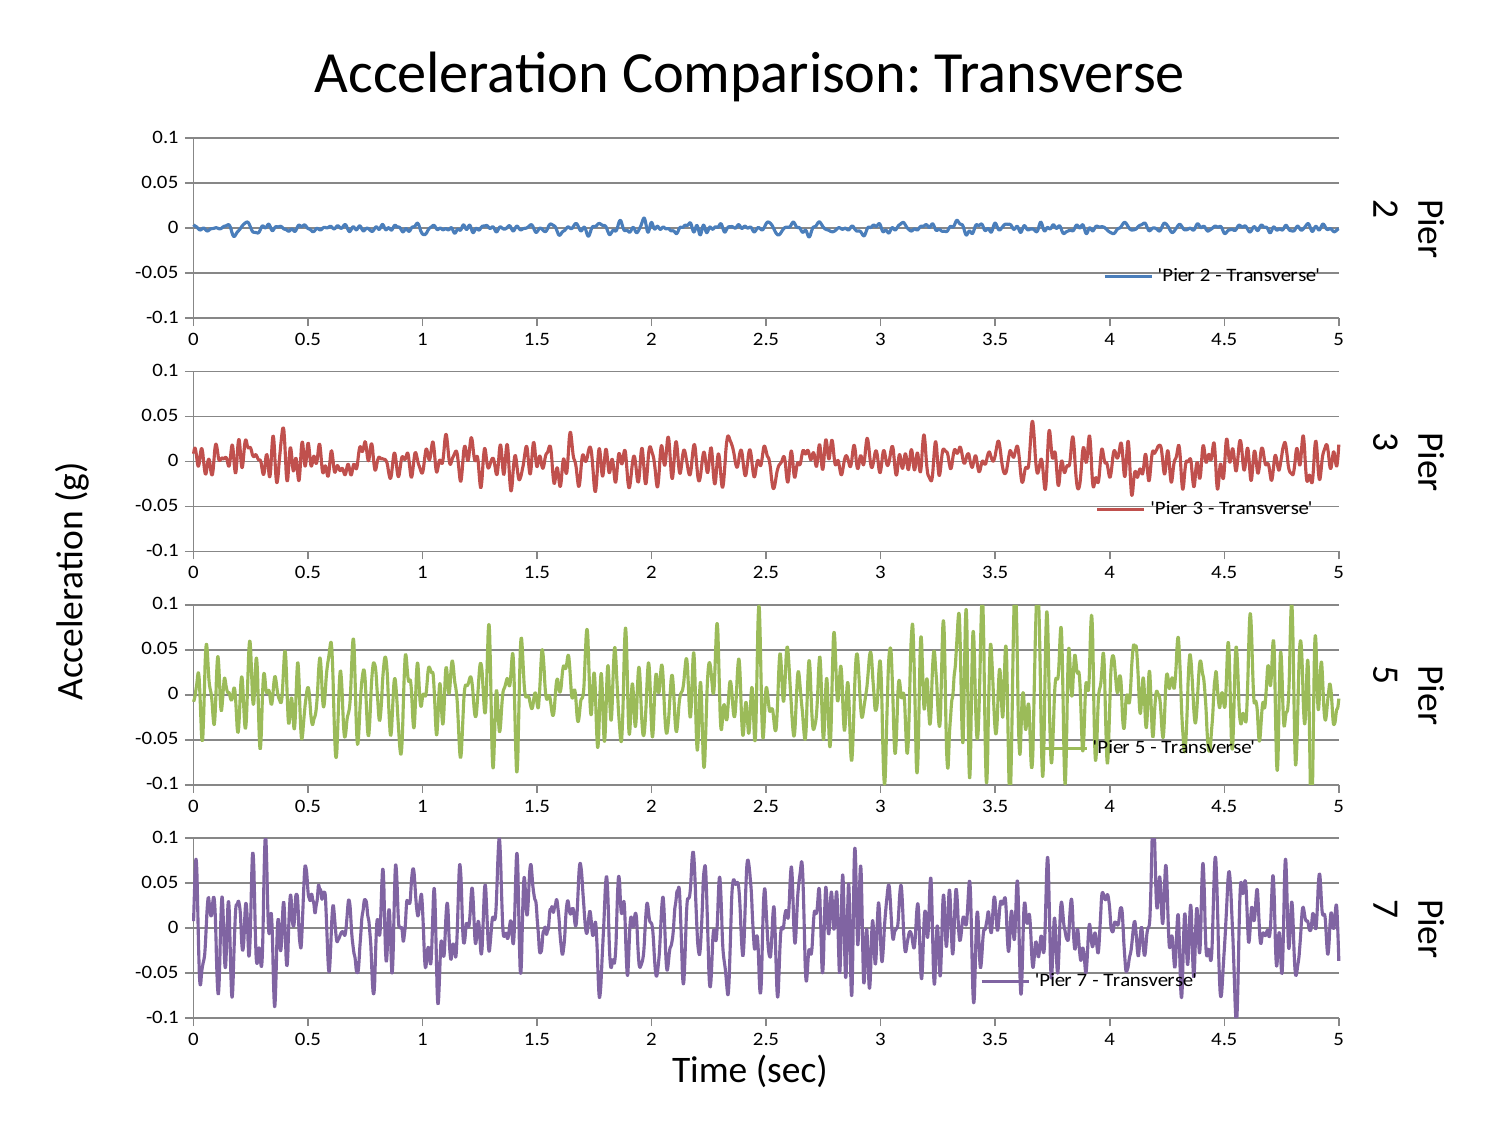

# Acceleration Comparison: Transverse

### Chart

| Category | 'Pier 2 - Transverse' |
|---|---|
Pier 2

### Chart

| Category | 'Pier 3 - Transverse' |
|---|---|
Pier 3
Acceleration (g)

### Chart

| Category | 'Pier 5 - Transverse' |
|---|---|
Pier 5

### Chart

| Category | 'Pier 7 - Transverse' |
|---|---|
Pier 7
Time (sec)